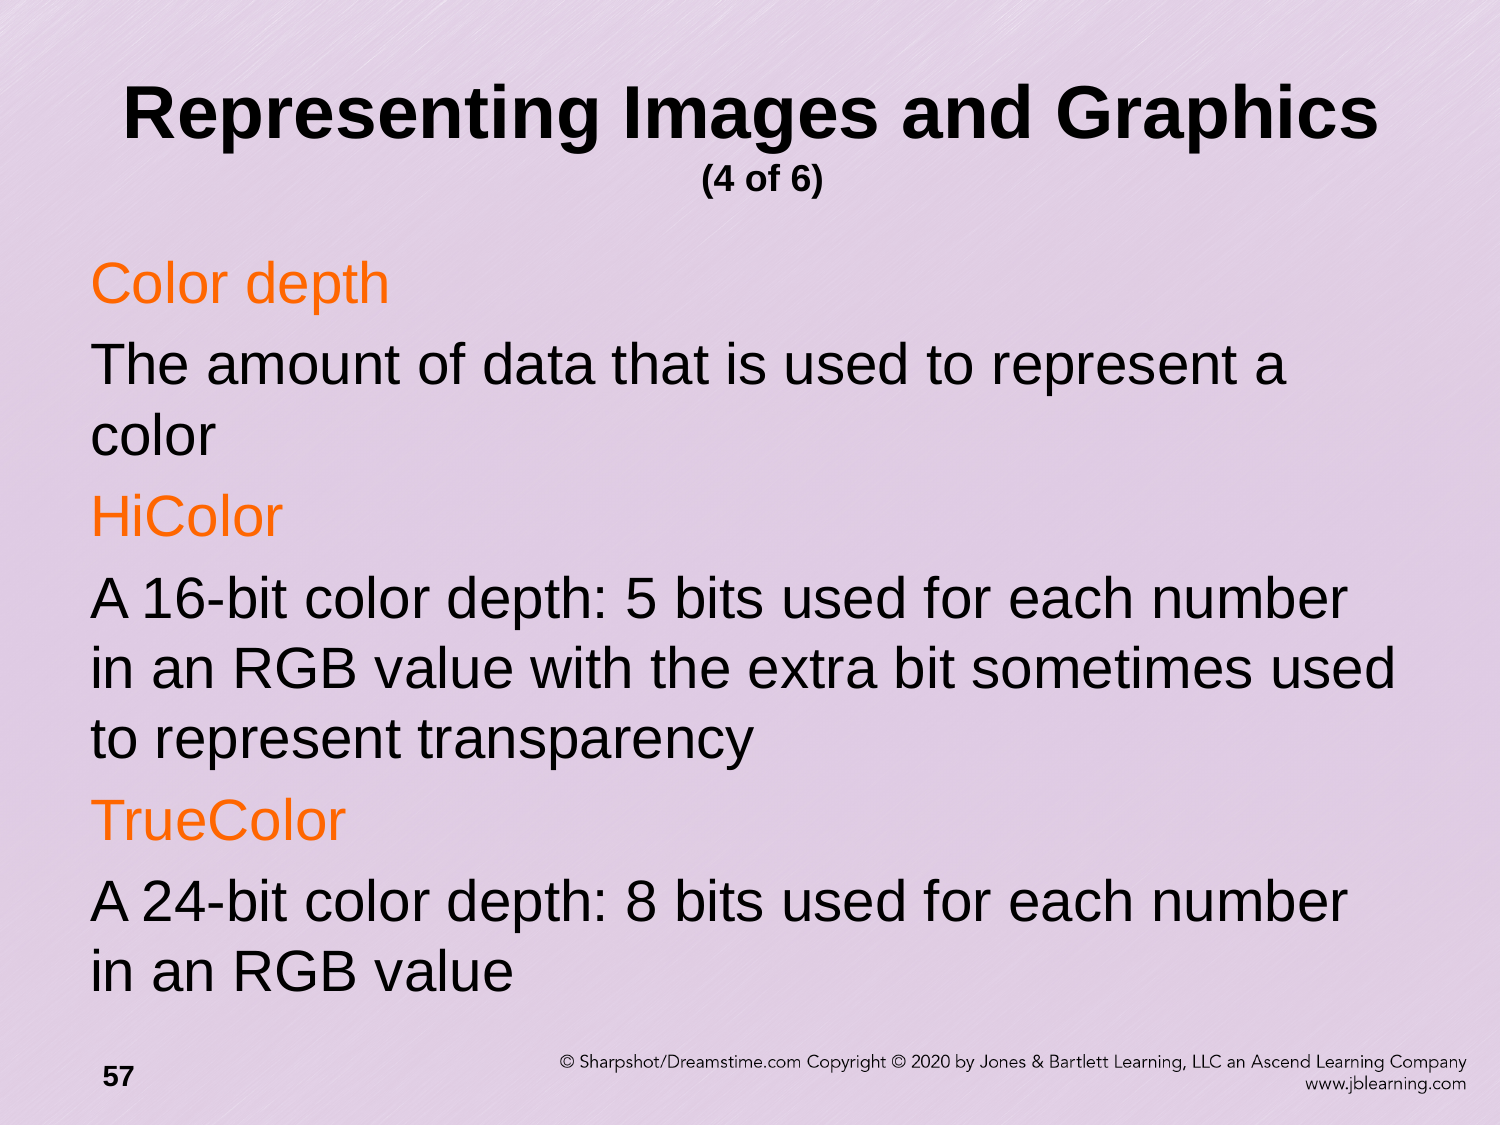

# Representing Images and Graphics (4 of 6)
Color depth
The amount of data that is used to represent a color
HiColor
A 16-bit color depth: 5 bits used for each number in an RGB value with the extra bit sometimes used to represent transparency
TrueColor
A 24-bit color depth: 8 bits used for each number in an RGB value
57